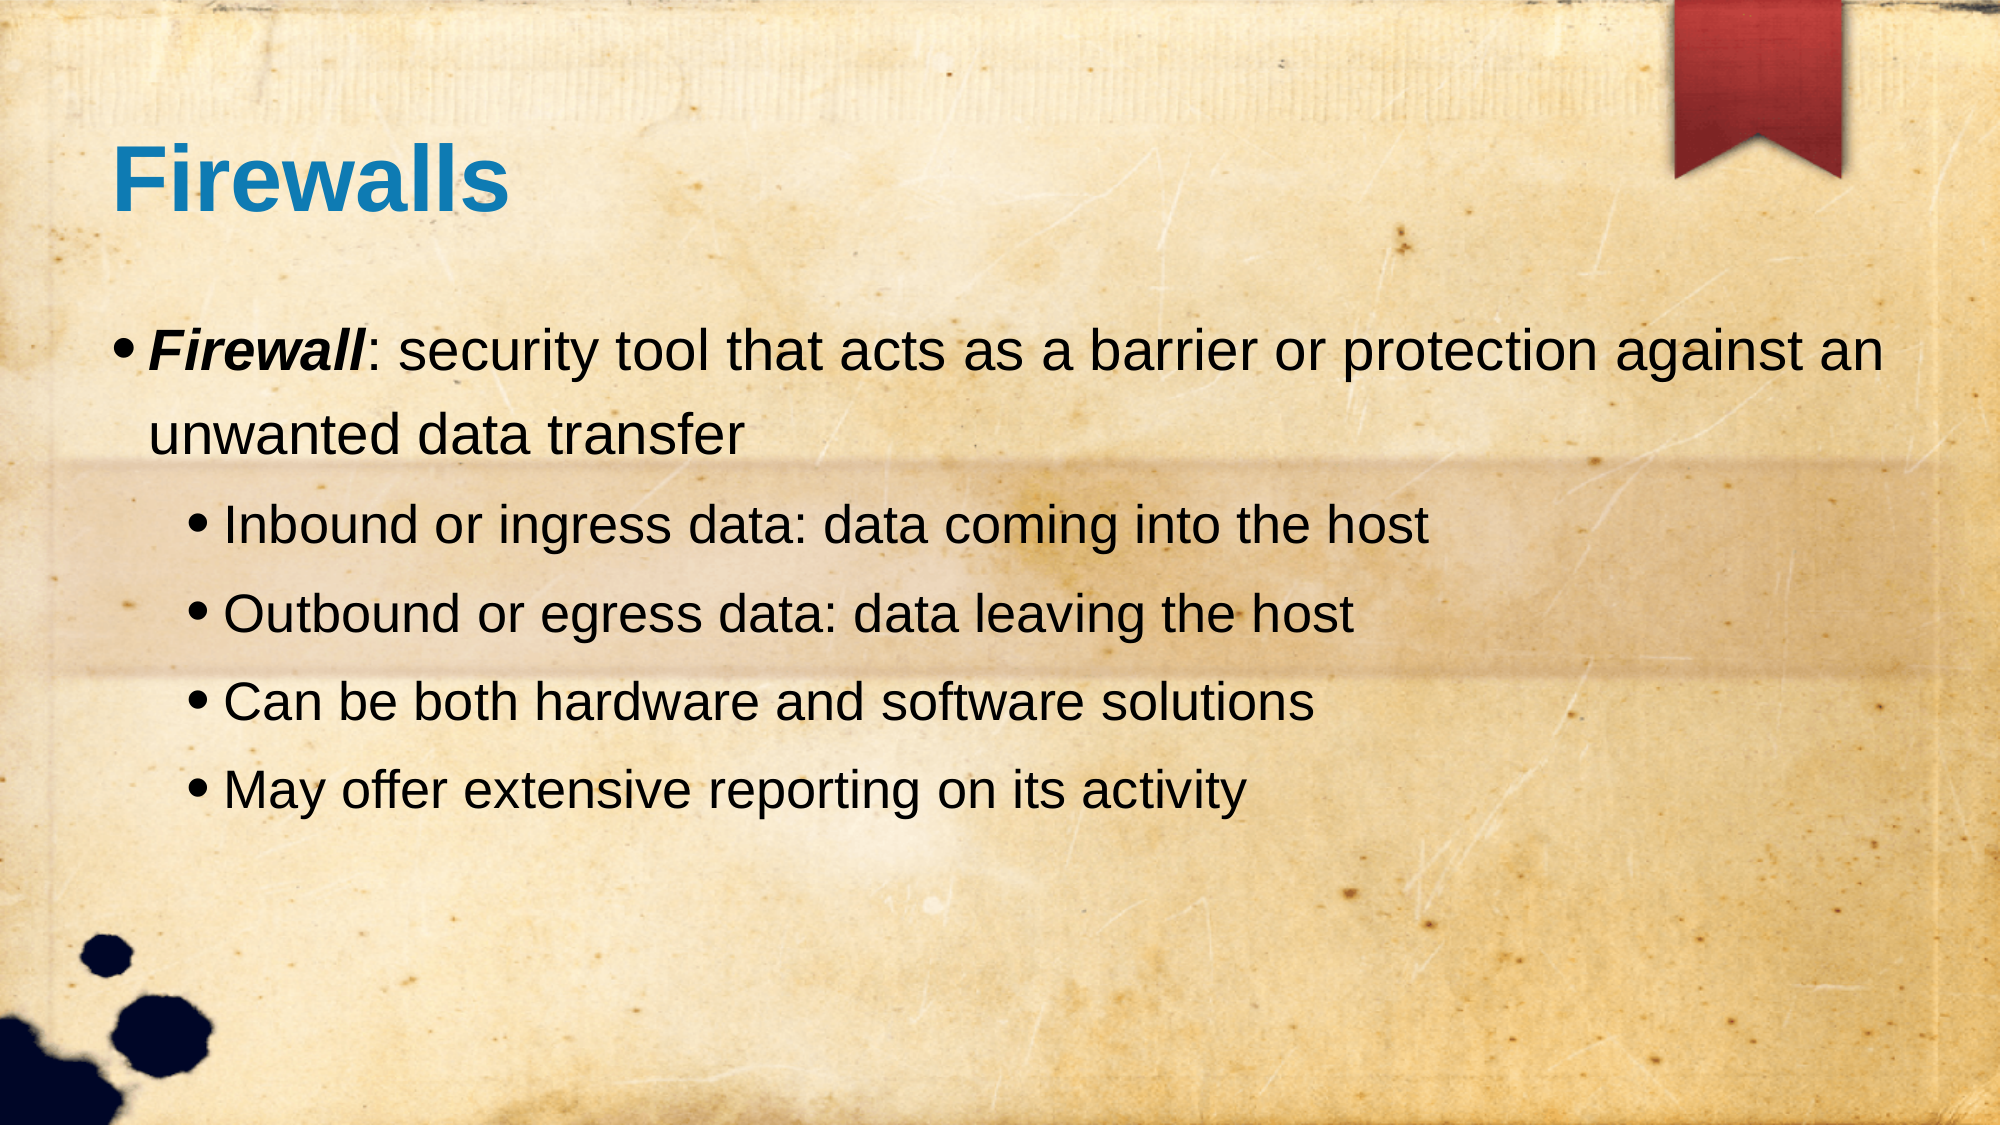

Firewalls
Firewall: security tool that acts as a barrier or protection against an unwanted data transfer
Inbound or ingress data: data coming into the host
Outbound or egress data: data leaving the host
Can be both hardware and software solutions
May offer extensive reporting on its activity